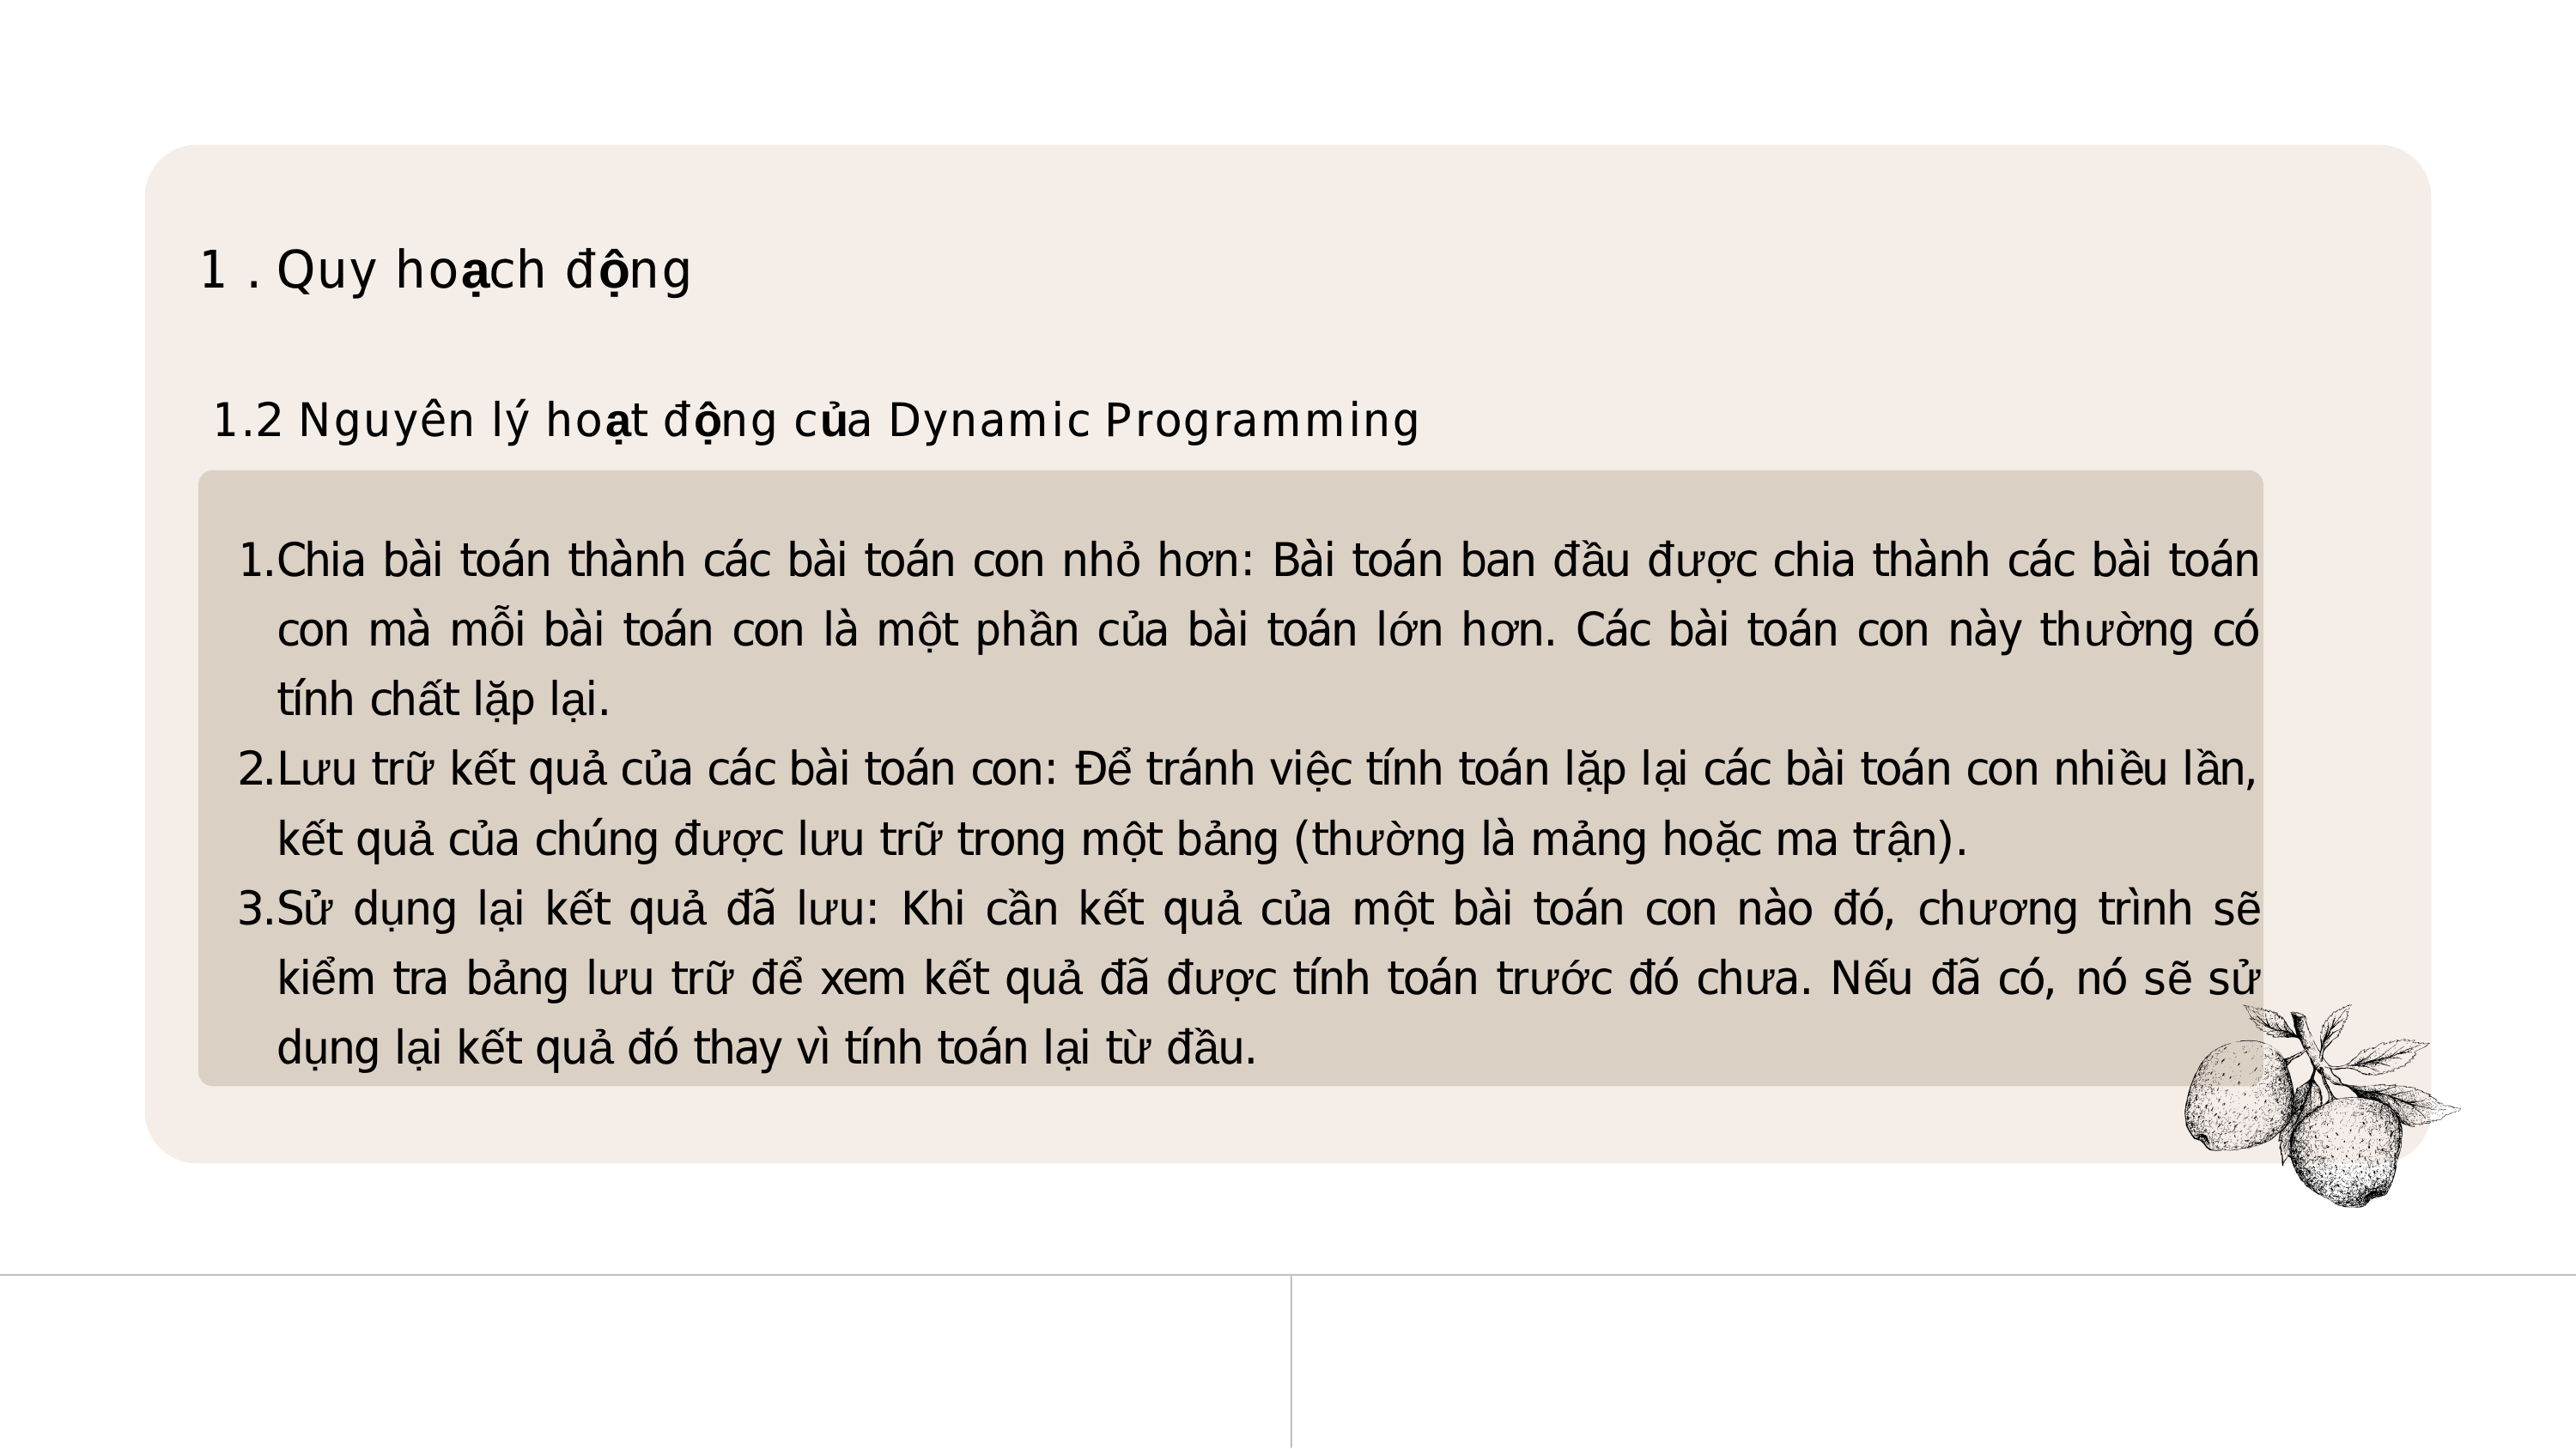

1 . Quy hoạch động

 1.2 Nguyên lý hoạt động của Dynamic Programming

Chia bài toán thành các bài toán con nhỏ hơn: Bài toán ban đầu được chia thành các bài toán con mà mỗi bài toán con là một phần của bài toán lớn hơn. Các bài toán con này thường có tính chất lặp lại.
Lưu trữ kết quả của các bài toán con: Để tránh việc tính toán lặp lại các bài toán con nhiều lần, kết quả của chúng được lưu trữ trong một bảng (thường là mảng hoặc ma trận).
Sử dụng lại kết quả đã lưu: Khi cần kết quả của một bài toán con nào đó, chương trình sẽ kiểm tra bảng lưu trữ để xem kết quả đã được tính toán trước đó chưa. Nếu đã có, nó sẽ sử dụng lại kết quả đó thay vì tính toán lại từ đầu.